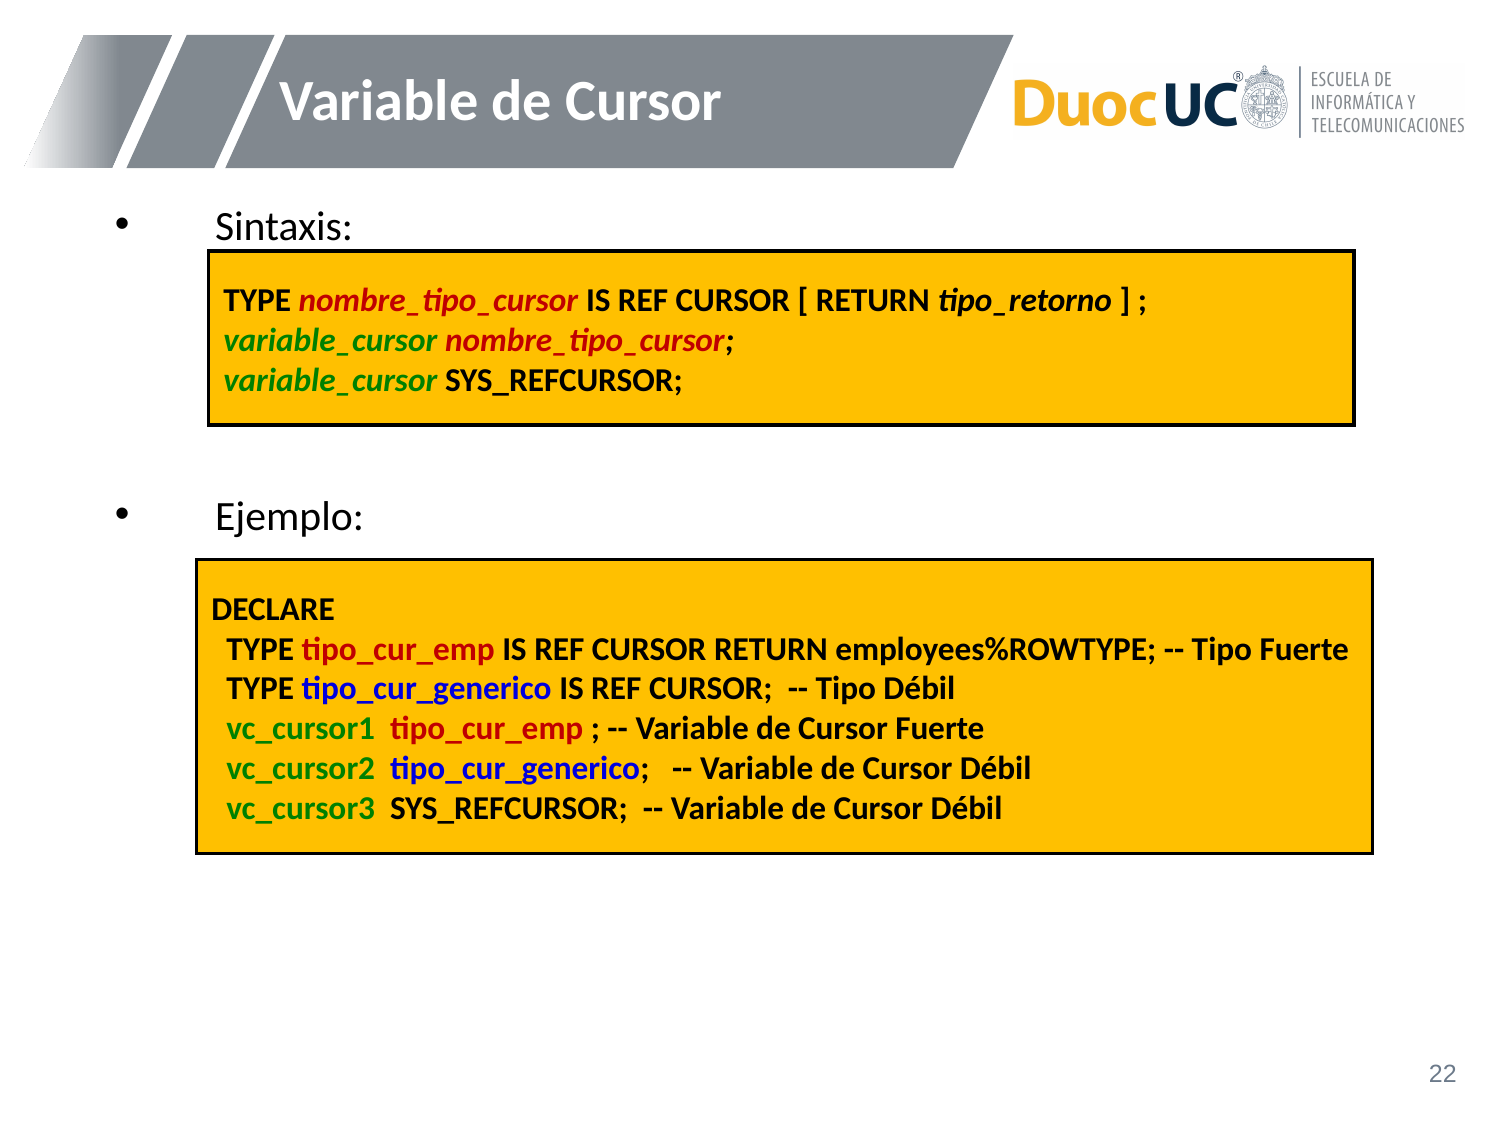

# Variable de Cursor
Sintaxis:

Ejemplo:

TYPE nombre_tipo_cursor IS REF CURSOR [ RETURN tipo_retorno ] ;
variable_cursor nombre_tipo_cursor;
variable_cursor SYS_REFCURSOR;

DECLARE
  TYPE tipo_cur_emp IS REF CURSOR RETURN employees%ROWTYPE; -- Tipo Fuerte
  TYPE tipo_cur_generico IS REF CURSOR;  -- Tipo Débil
  vc_cursor1  tipo_cur_emp ; -- Variable de Cursor Fuerte
  vc_cursor2  tipo_cur_generico;   -- Variable de Cursor Débil
  vc_cursor3  SYS_REFCURSOR;  -- Variable de Cursor Débil